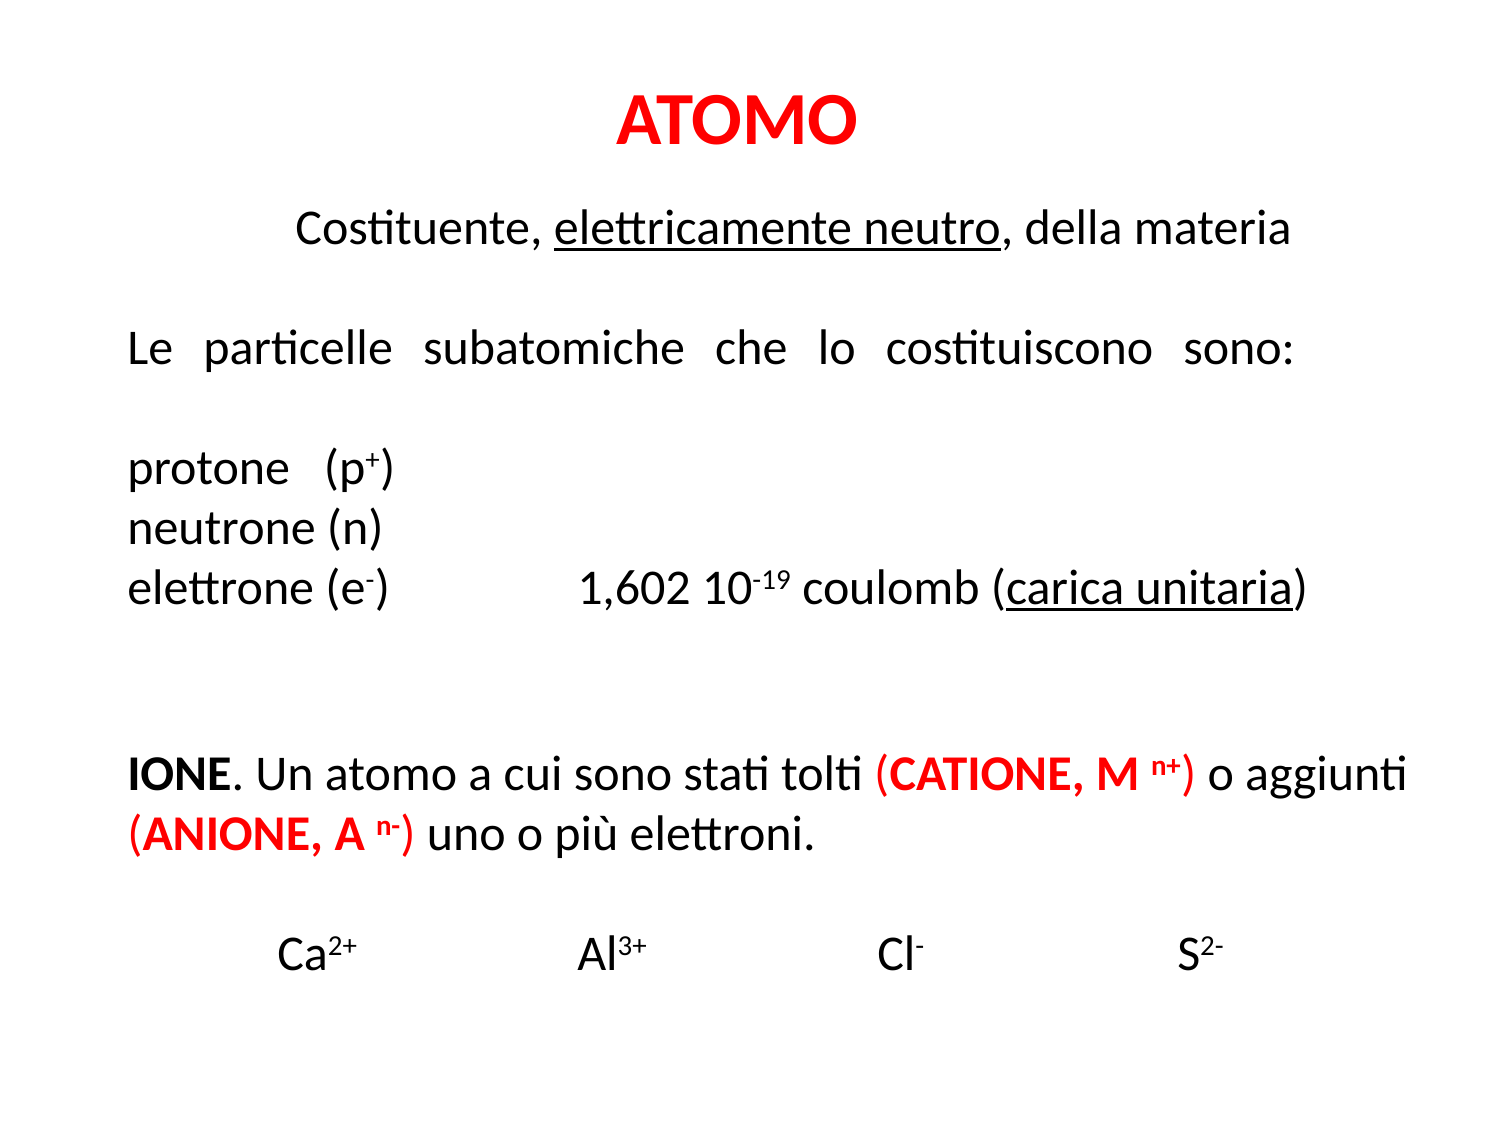

ATOMO
Costituente, elettricamente neutro, della materia

Le particelle subatomiche che lo costituiscono sono:
protone   (p+)
neutrone (n)
elettrone (e-)		1,602 10-19 coulomb (carica unitaria)
IONE. Un atomo a cui sono stati tolti (CATIONE, M n+) o aggiunti (ANIONE, A n-) uno o più elettroni.

	Ca2+		Al3+		Cl-		S2-